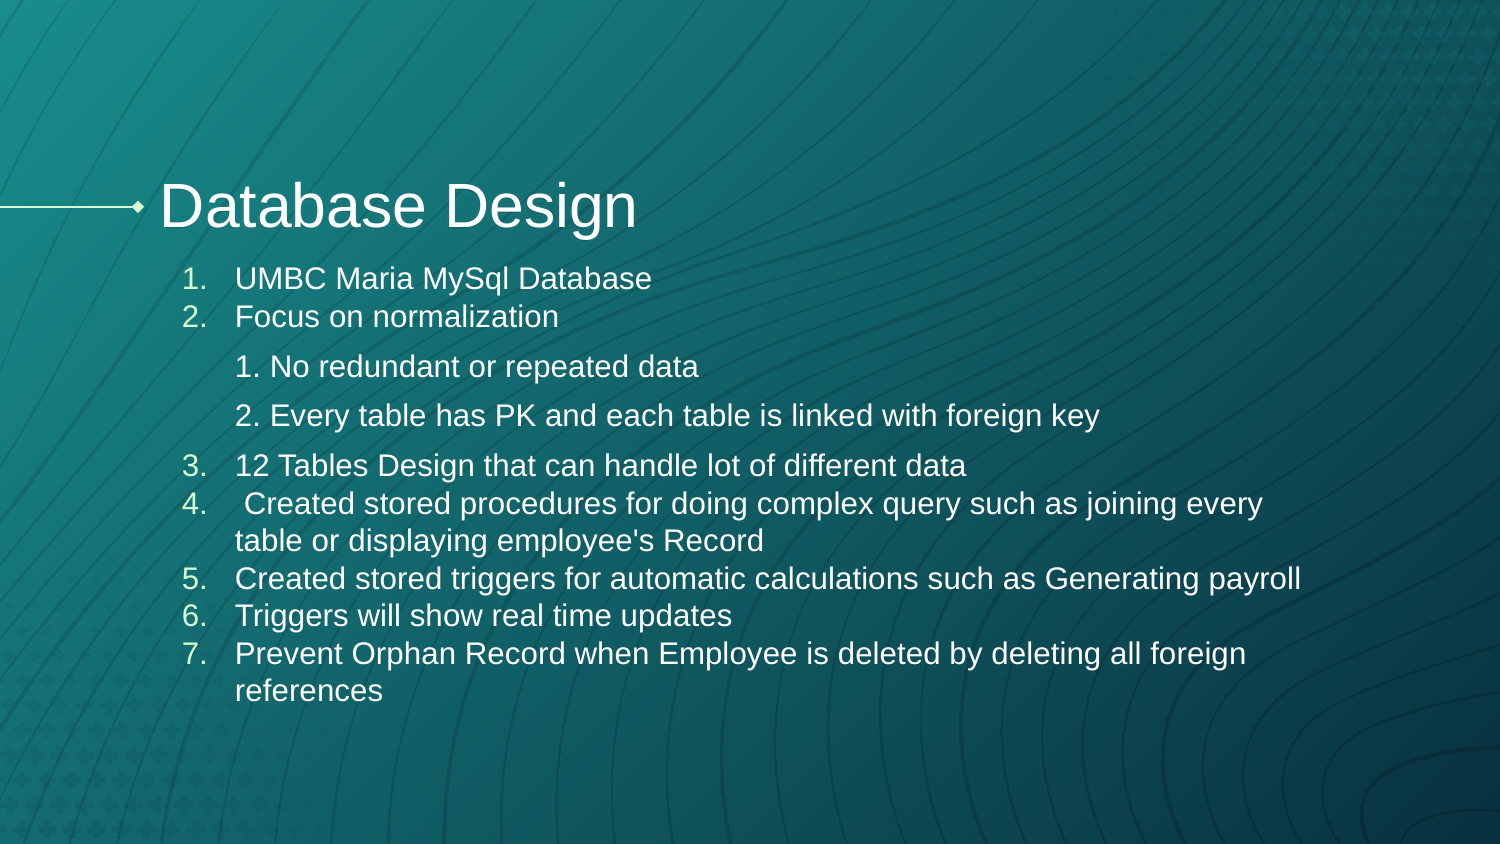

# Database Design
UMBC Maria MySql Database
Focus on normalization
1. No redundant or repeated data
2. Every table has PK and each table is linked with foreign key
12 Tables Design that can handle lot of different data
 Created stored procedures for doing complex query such as joining every table or displaying employee's Record
Created stored triggers for automatic calculations such as Generating payroll
Triggers will show real time updates
Prevent Orphan Record when Employee is deleted by deleting all foreign references